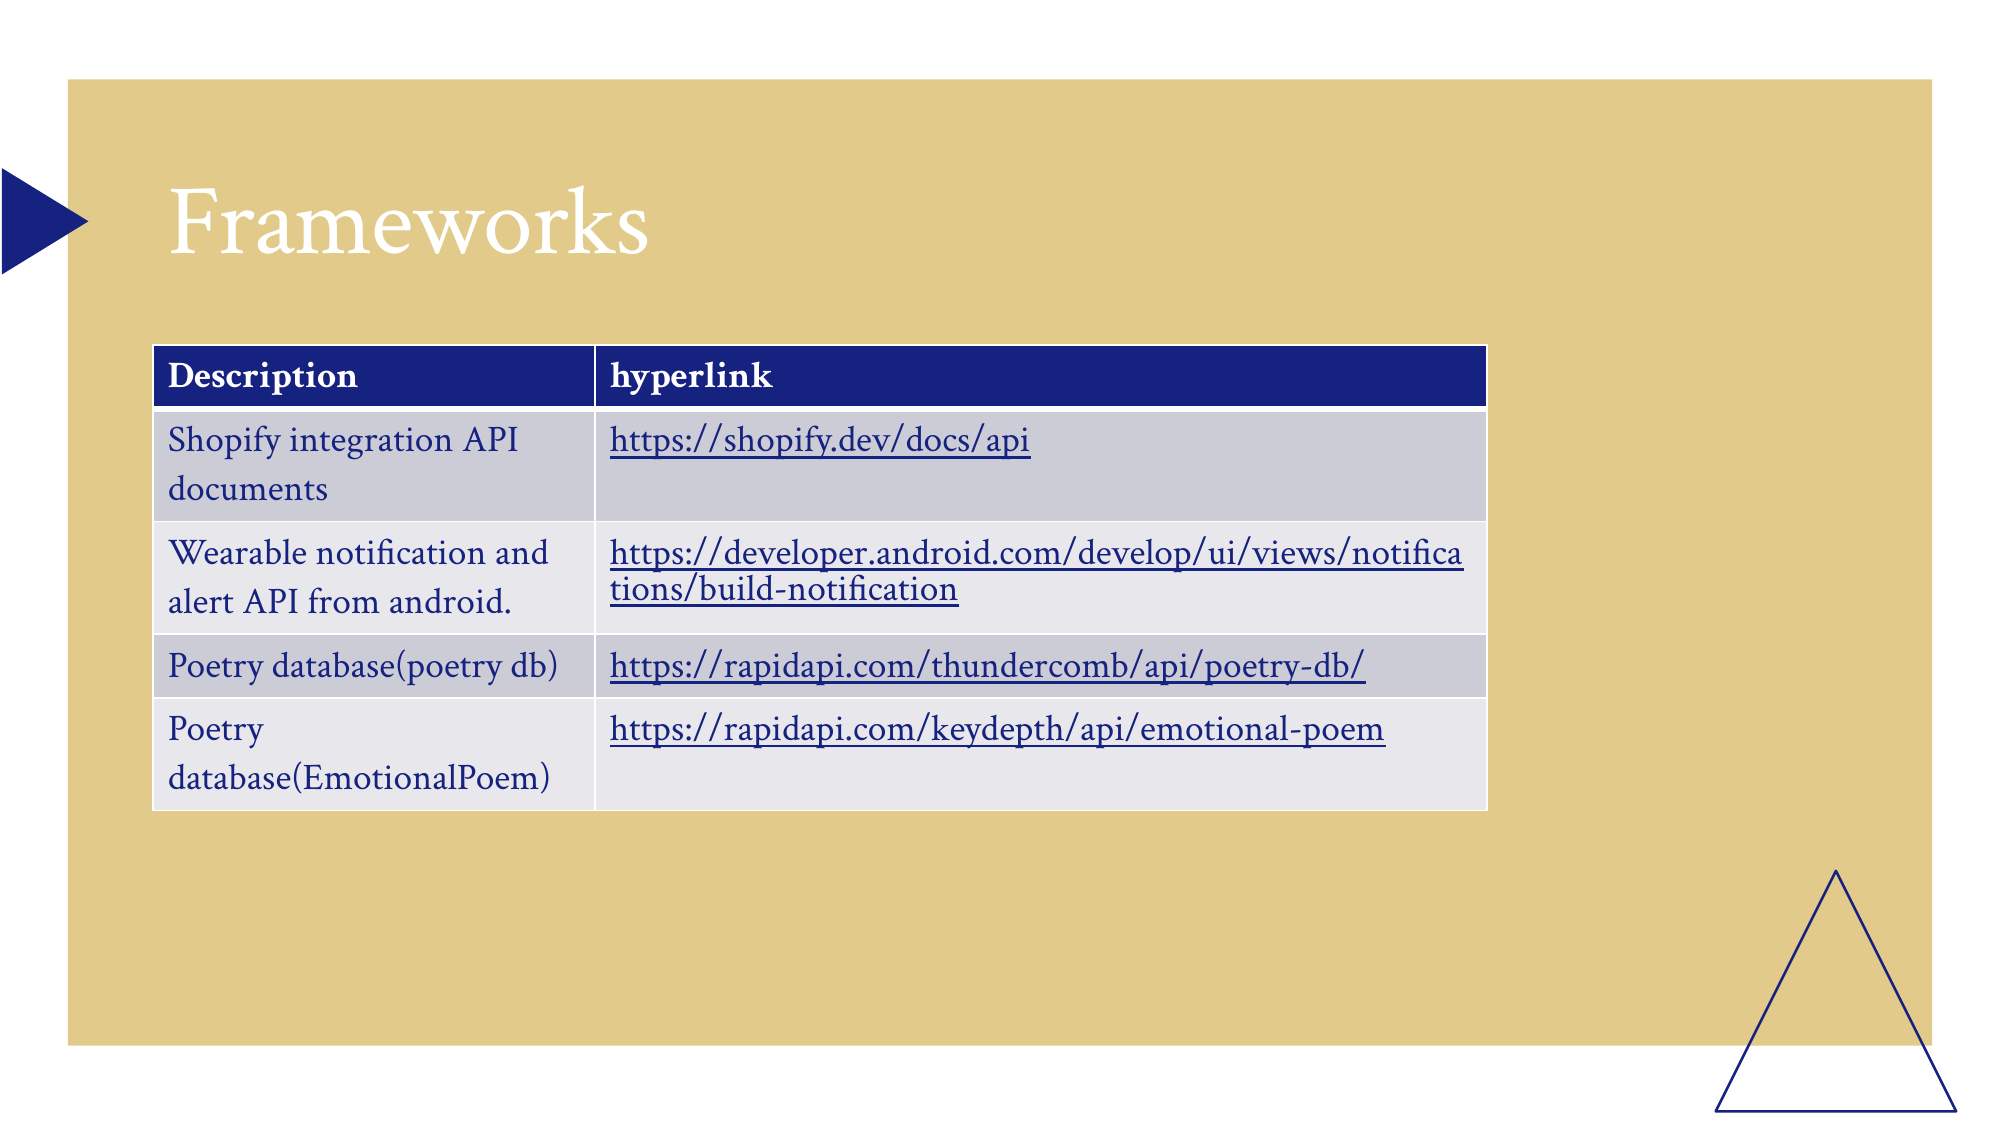

# Frameworks
| Description | hyperlink |
| --- | --- |
| Shopify integration API documents | https://shopify.dev/docs/api |
| Wearable notification and alert API from android. | https://developer.android.com/develop/ui/views/notifications/build-notification |
| Poetry database(poetry db) | https://rapidapi.com/thundercomb/api/poetry-db/ |
| Poetry database(EmotionalPoem) | https://rapidapi.com/keydepth/api/emotional-poem |